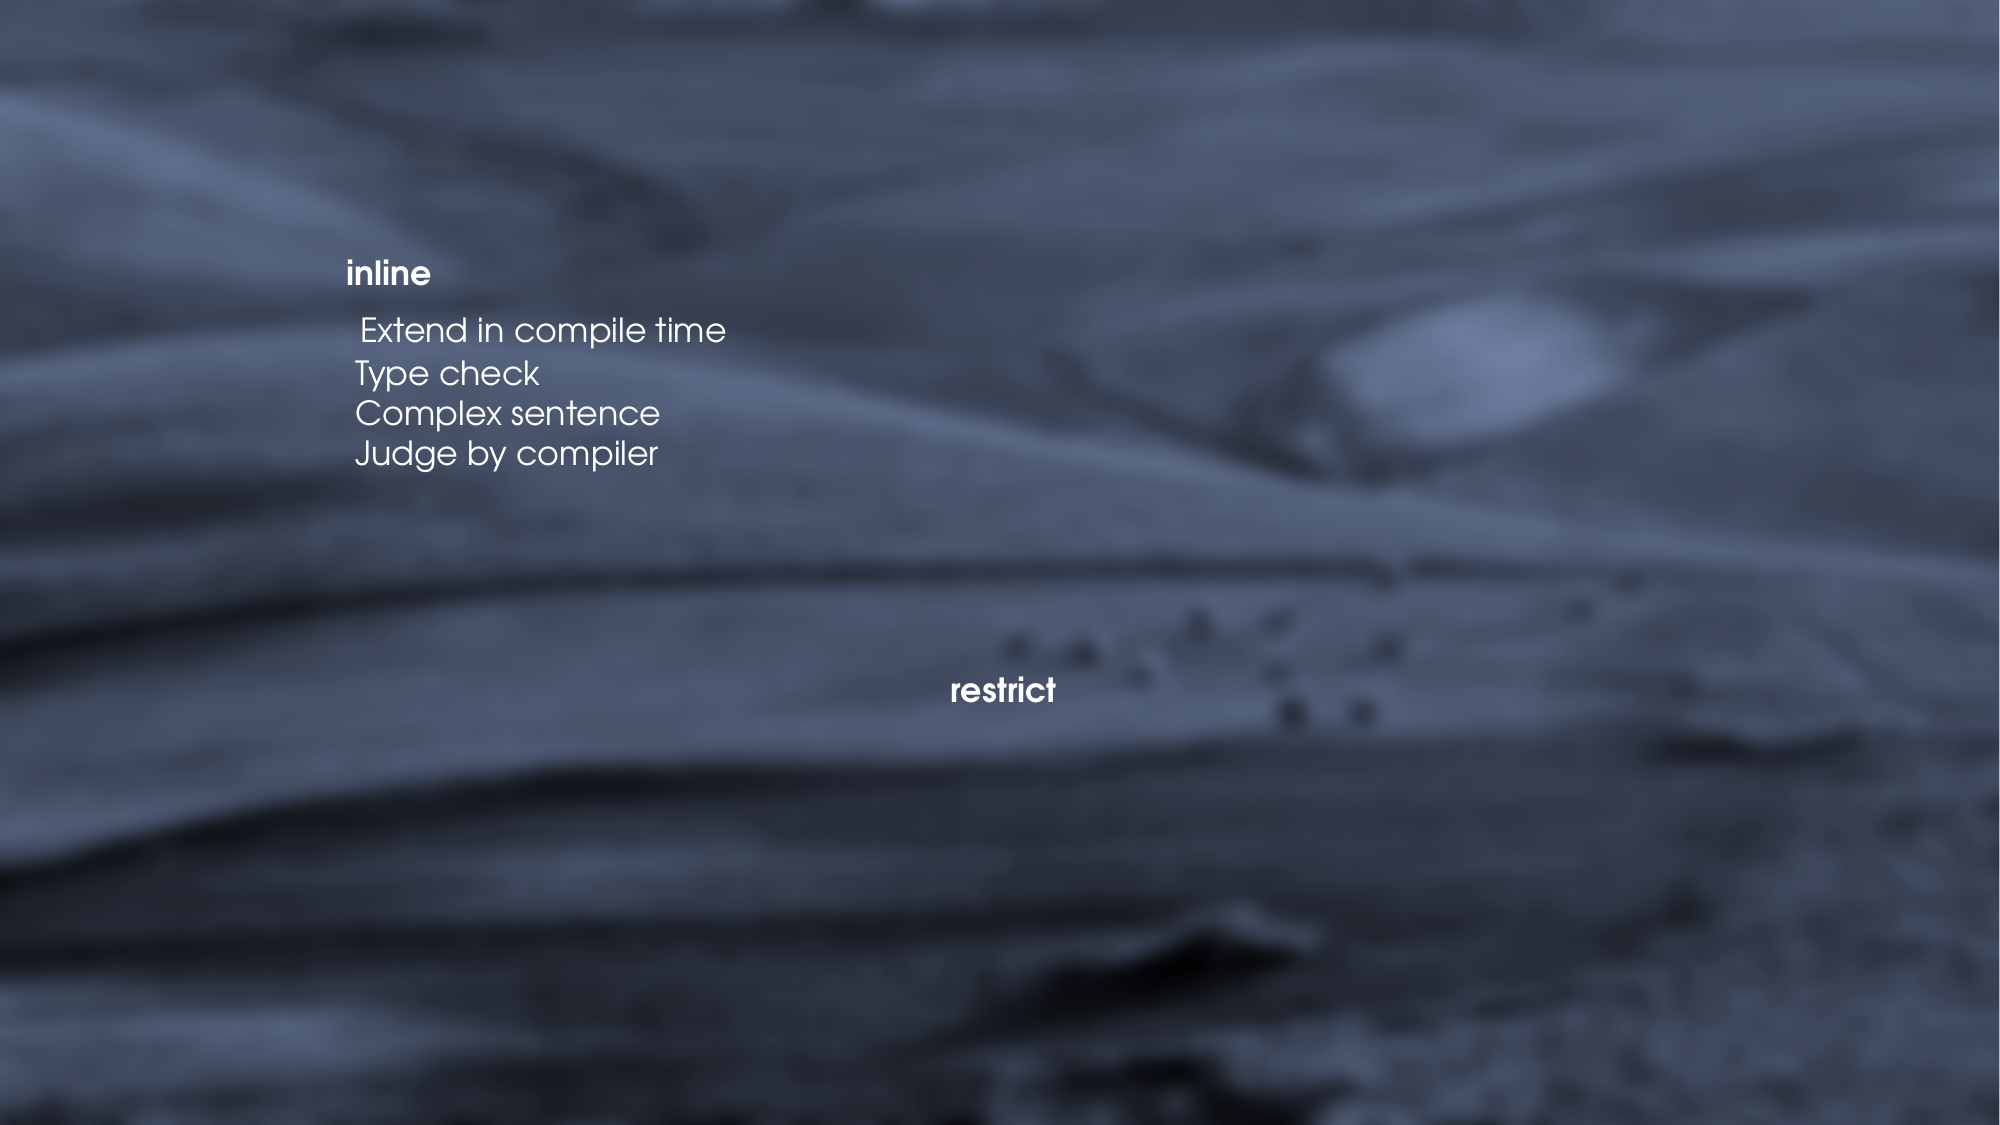

inline
 Extend in compile time
 Type check
 Complex sentence
 Judge by compiler
restrict